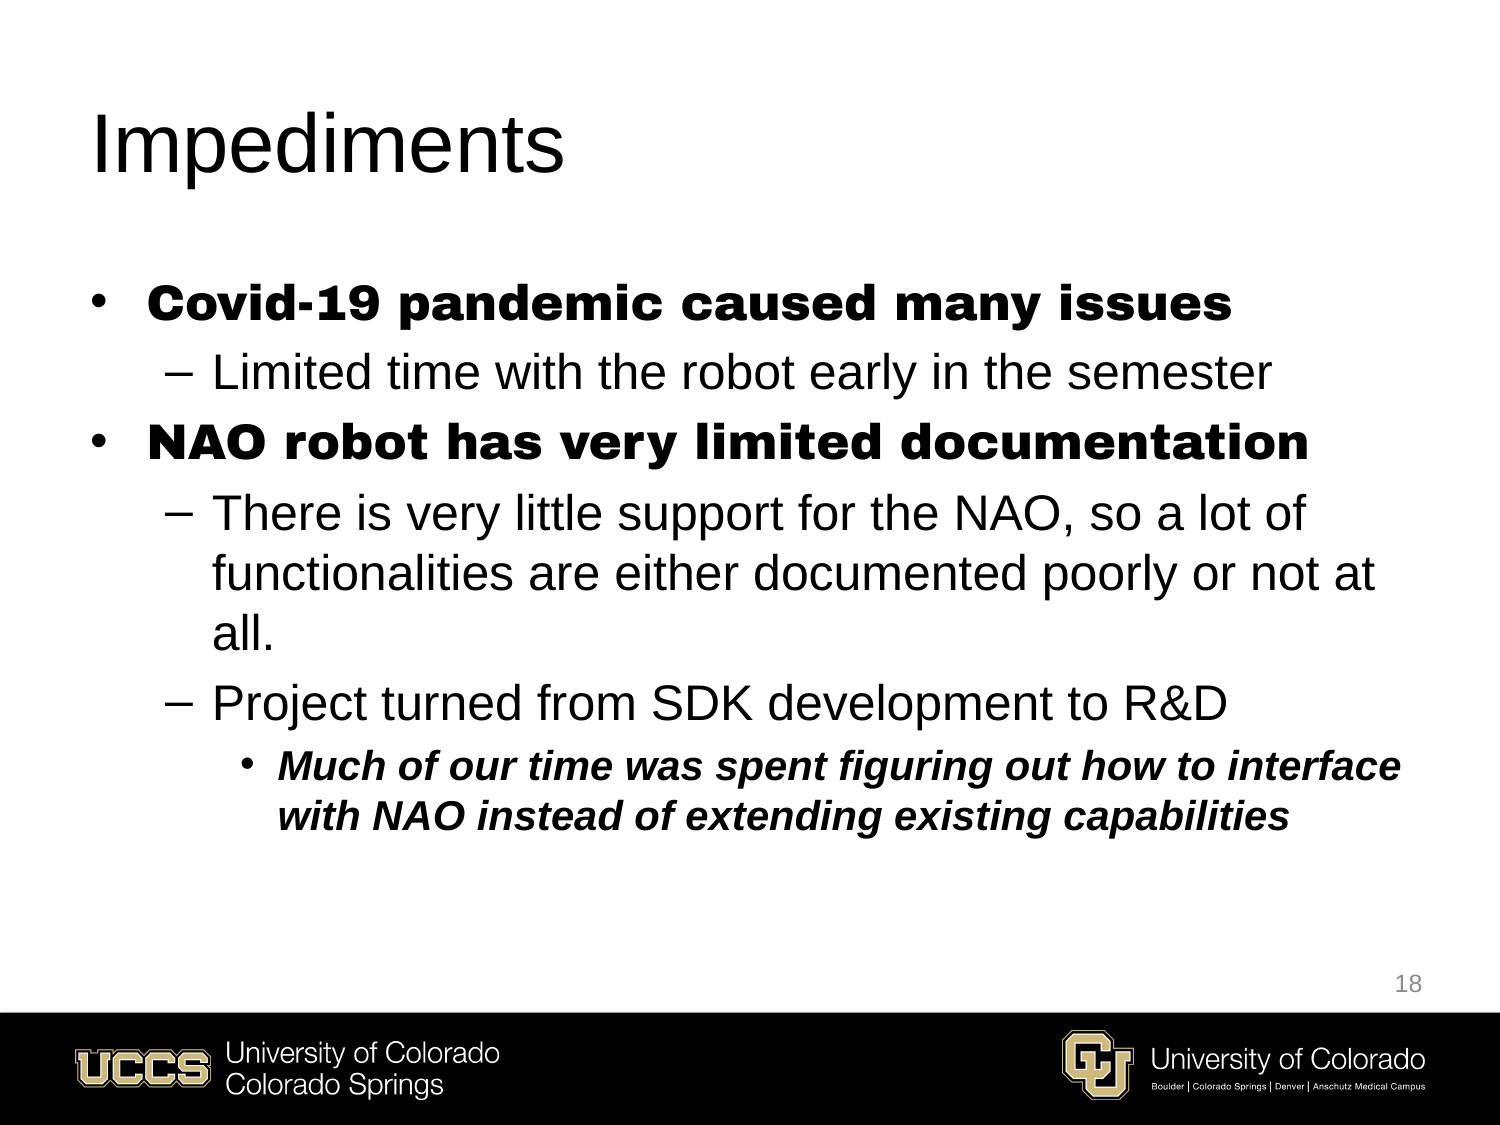

# Impediments
Covid-19 pandemic caused many issues
Limited time with the robot early in the semester
NAO robot has very limited documentation
There is very little support for the NAO, so a lot of functionalities are either documented poorly or not at all.
Project turned from SDK development to R&D
Much of our time was spent figuring out how to interface with NAO instead of extending existing capabilities

18